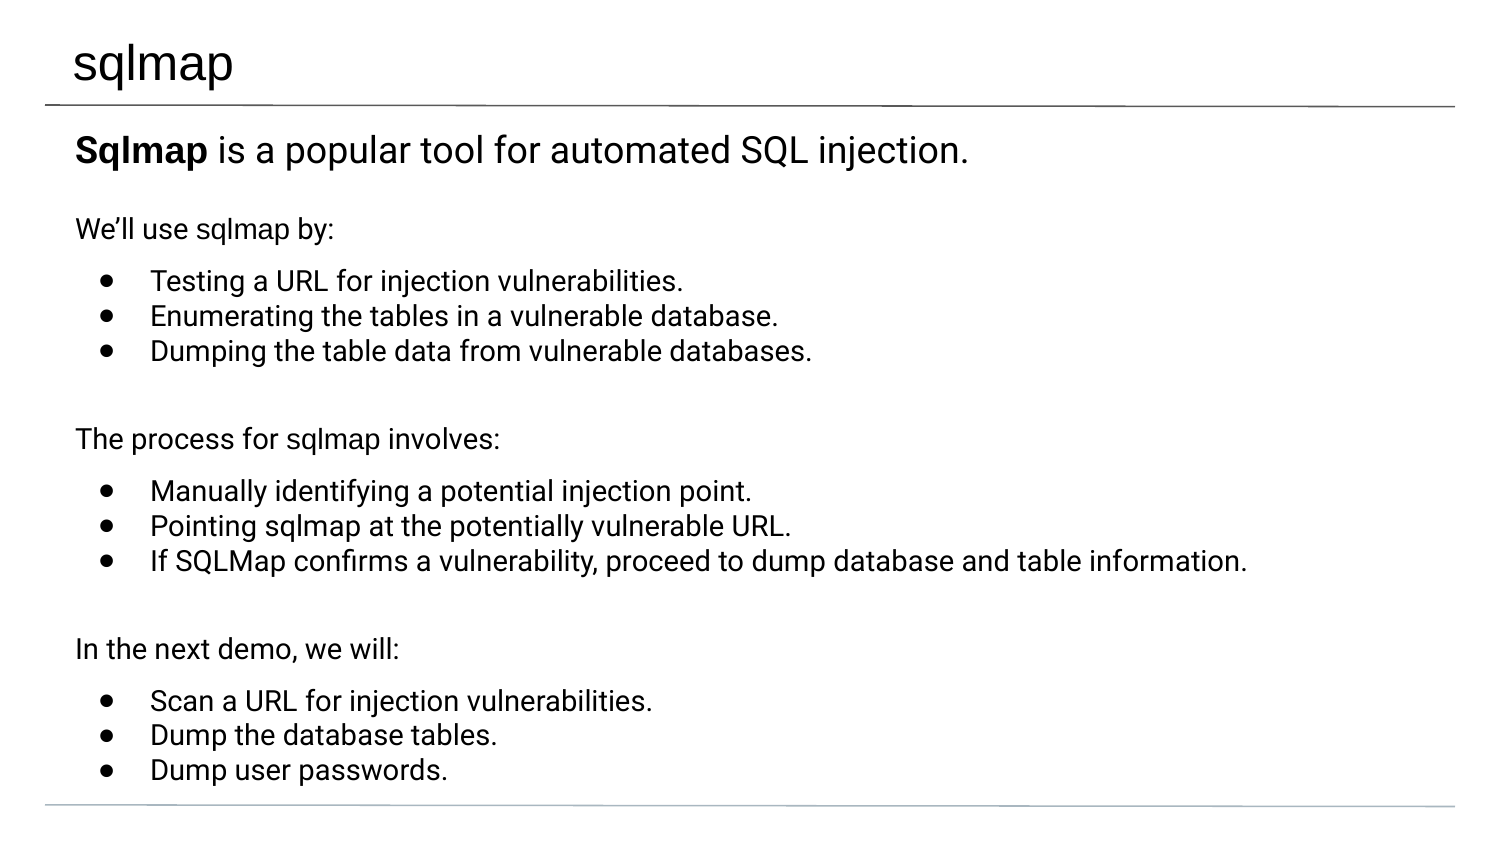

# sqlmap
Sqlmap is a popular tool for automated SQL injection.
We’ll use sqlmap by:
Testing a URL for injection vulnerabilities.
Enumerating the tables in a vulnerable database.
Dumping the table data from vulnerable databases.

The process for sqlmap involves:
Manually identifying a potential injection point.
Pointing sqlmap at the potentially vulnerable URL.
If SQLMap confirms a vulnerability, proceed to dump database and table information.

In the next demo, we will:
Scan a URL for injection vulnerabilities.
Dump the database tables.
Dump user passwords.